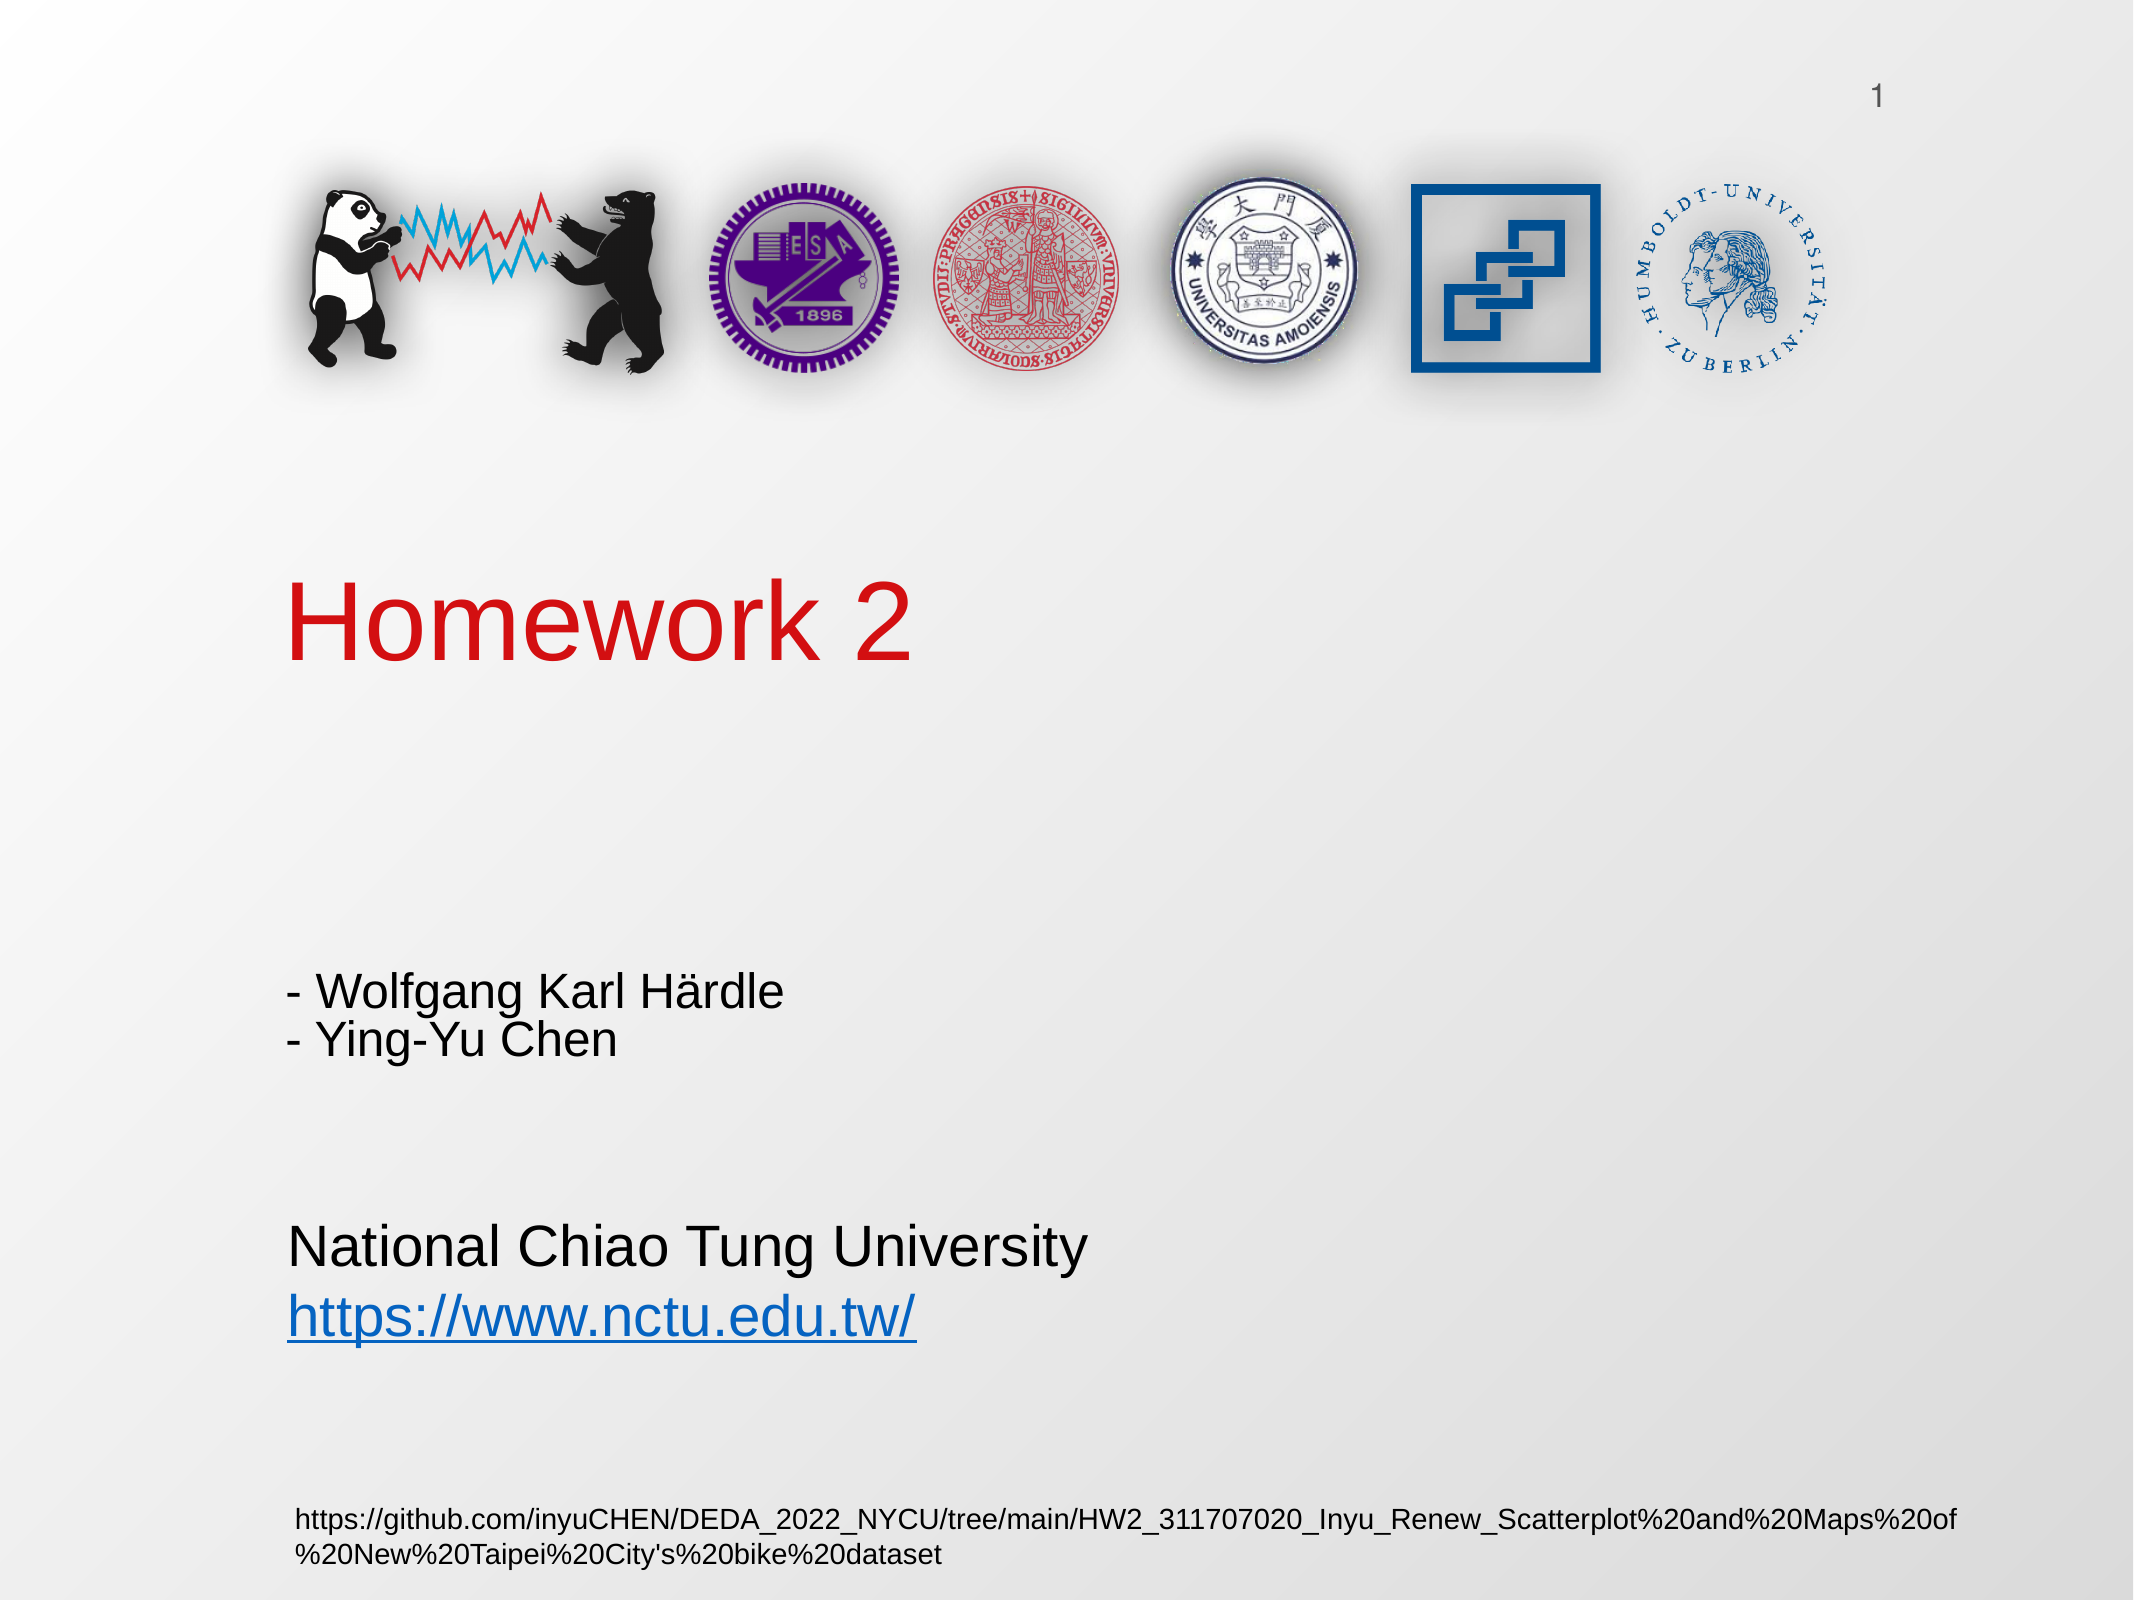

1
Homework 2
- Wolfgang Karl Härdle
- Ying-Yu Chen
https://github.com/inyuCHEN/DEDA_2022_NYCU/tree/main/HW2_311707020_Inyu_Renew_Scatterplot%20and%20Maps%20of%20New%20Taipei%20City's%20bike%20dataset